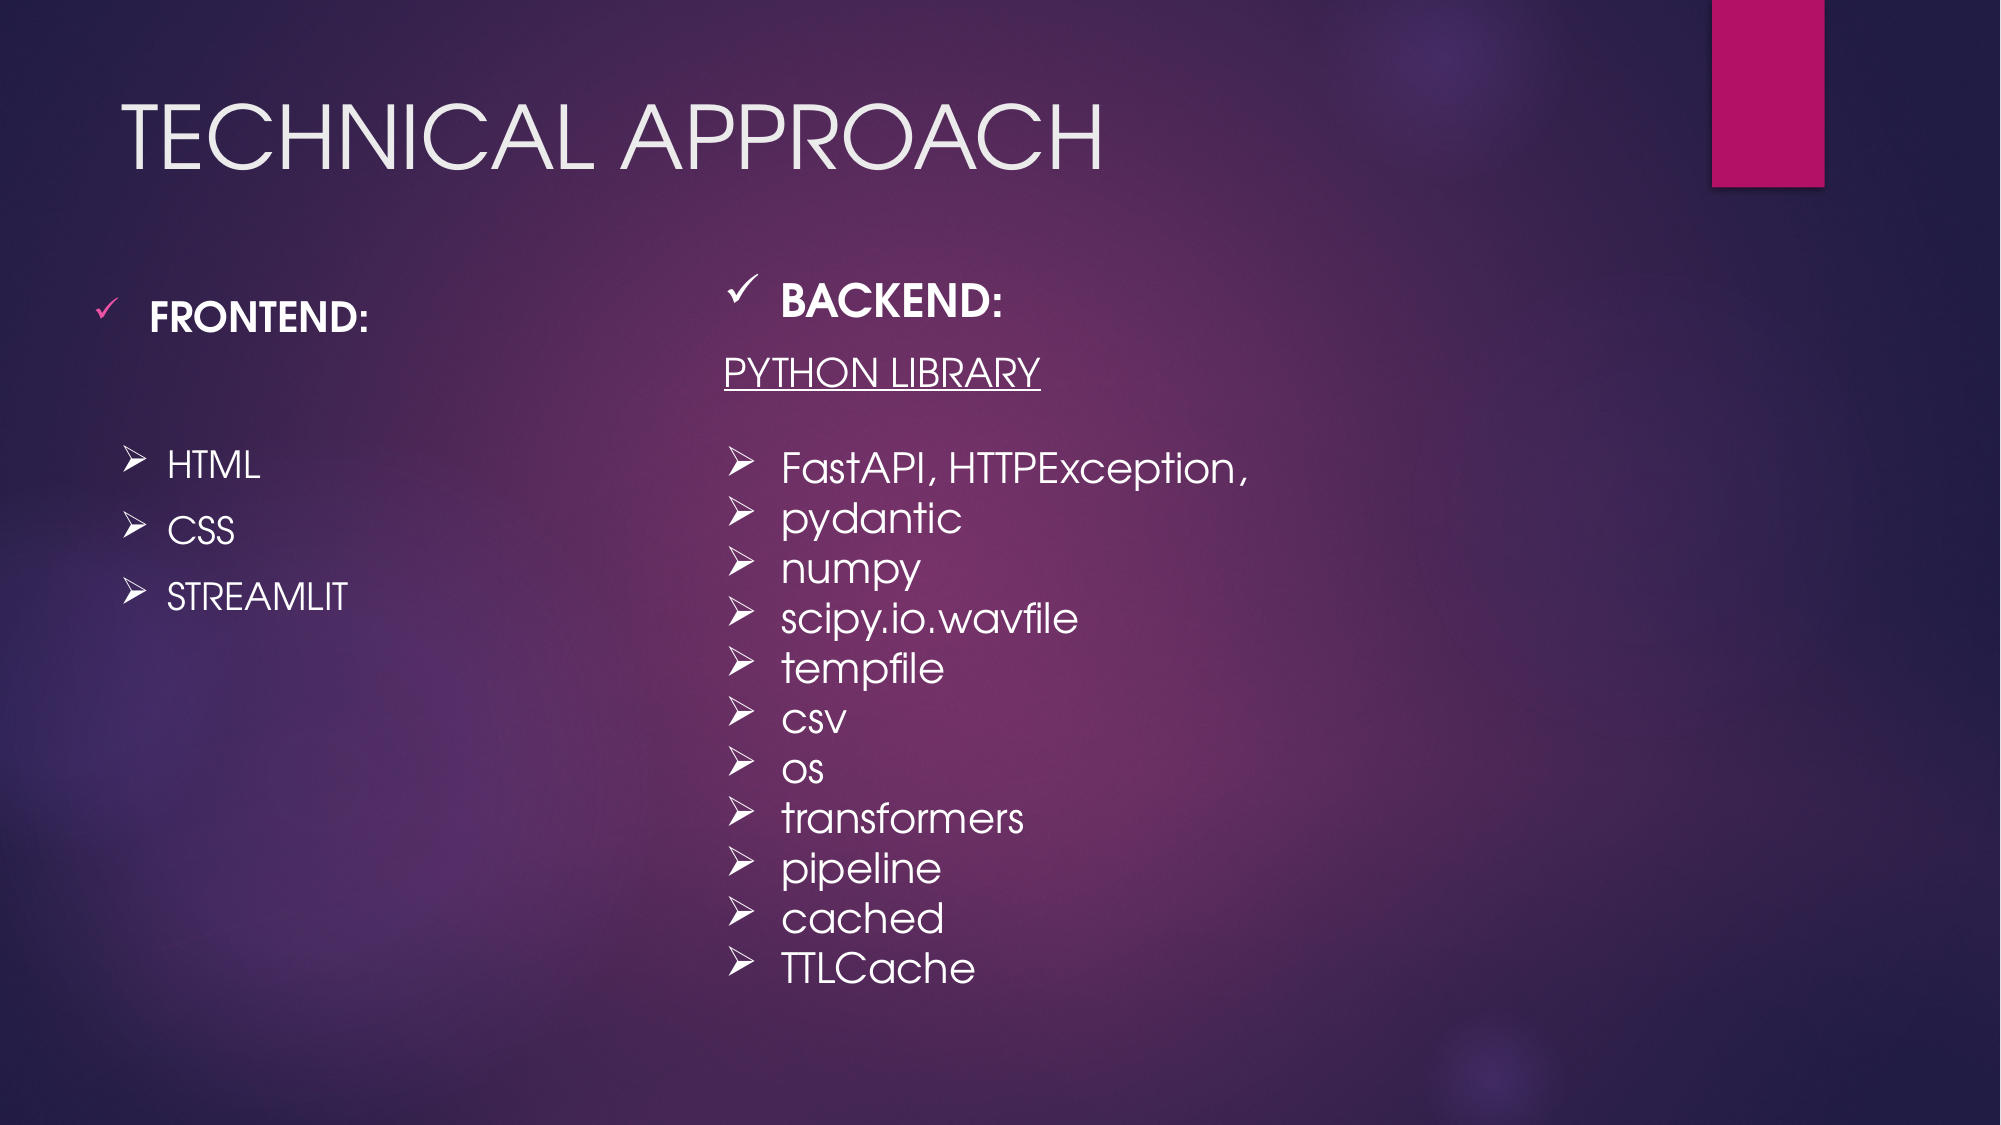

# TECHNICAL APPROACH
BACKEND:
PYTHON LIBRARY

FRONTEND:

HTML
CSS
STREAMLIT
FastAPI, HTTPException,
pydantic
numpy
scipy.io.wavfile
tempfile
csv
os
transformers
pipeline
cached
TTLCache